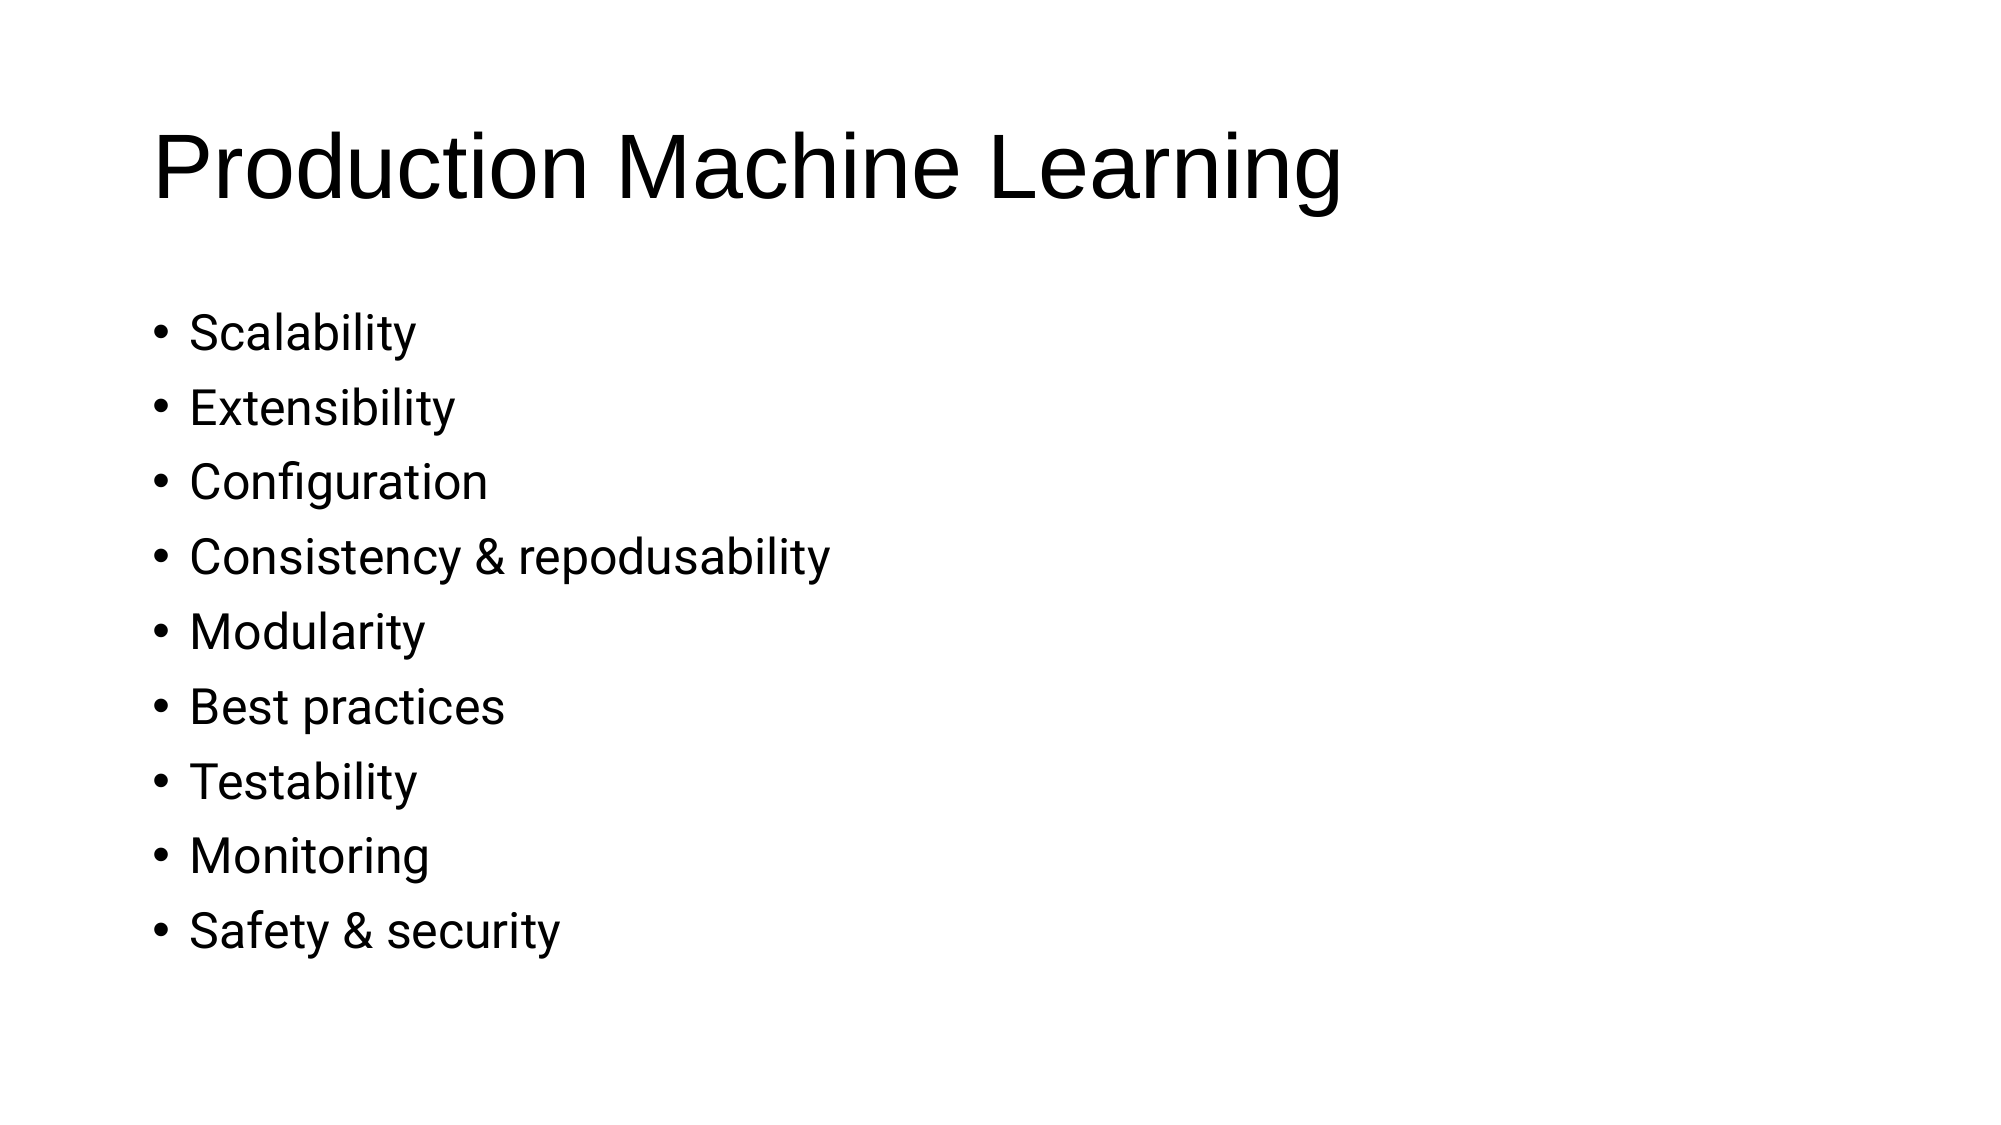

# Production Machine Learning
Scalability
Extensibility
Configuration
Consistency & repodusability
Modularity
Best practices
Testability
Monitoring
Safety & security